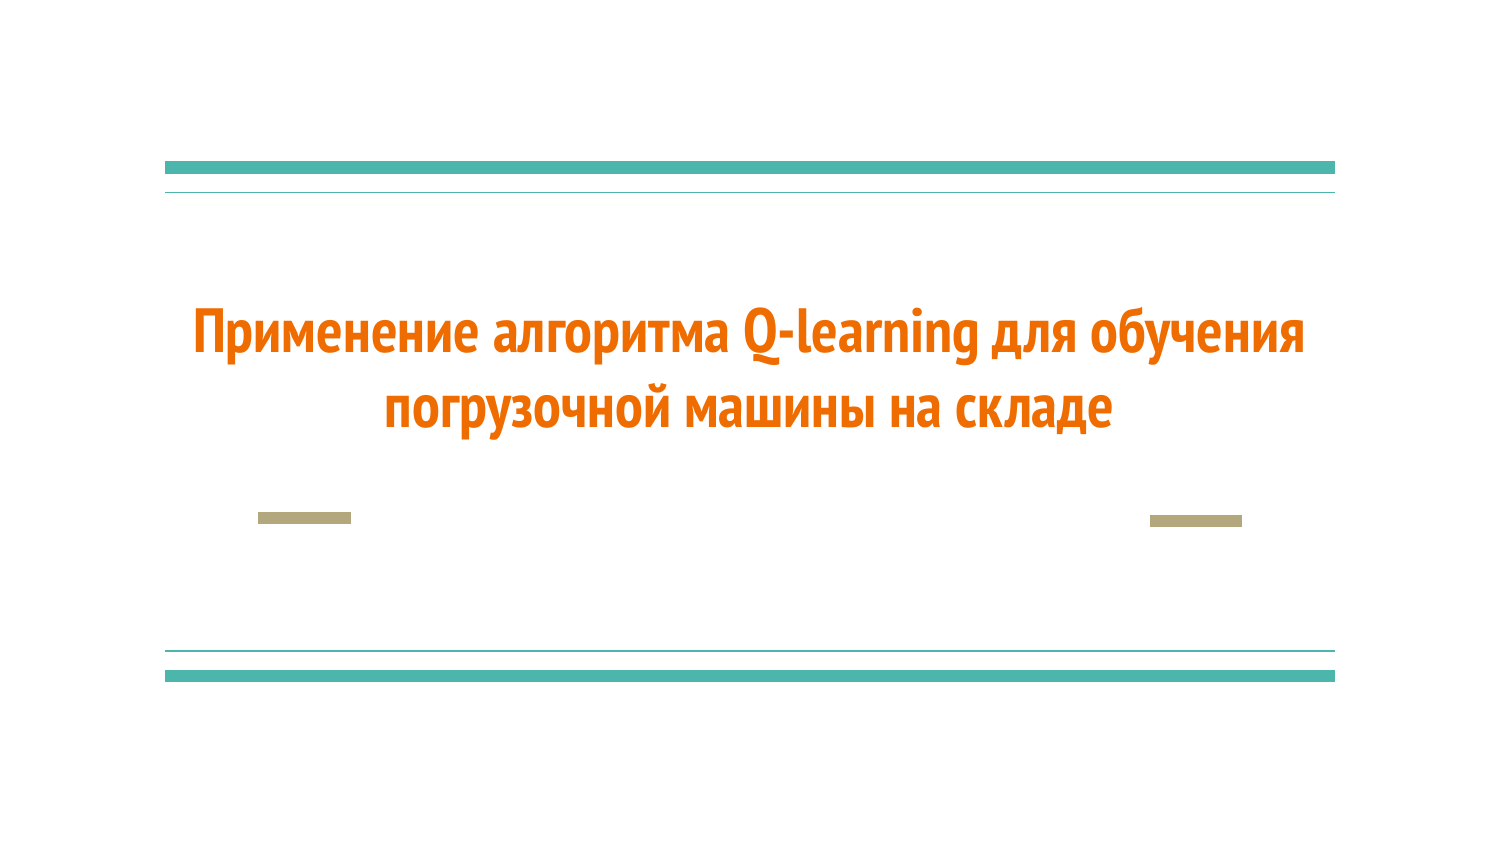

# Применение алгоритма Q-learning для обучения погрузочной машины на складе